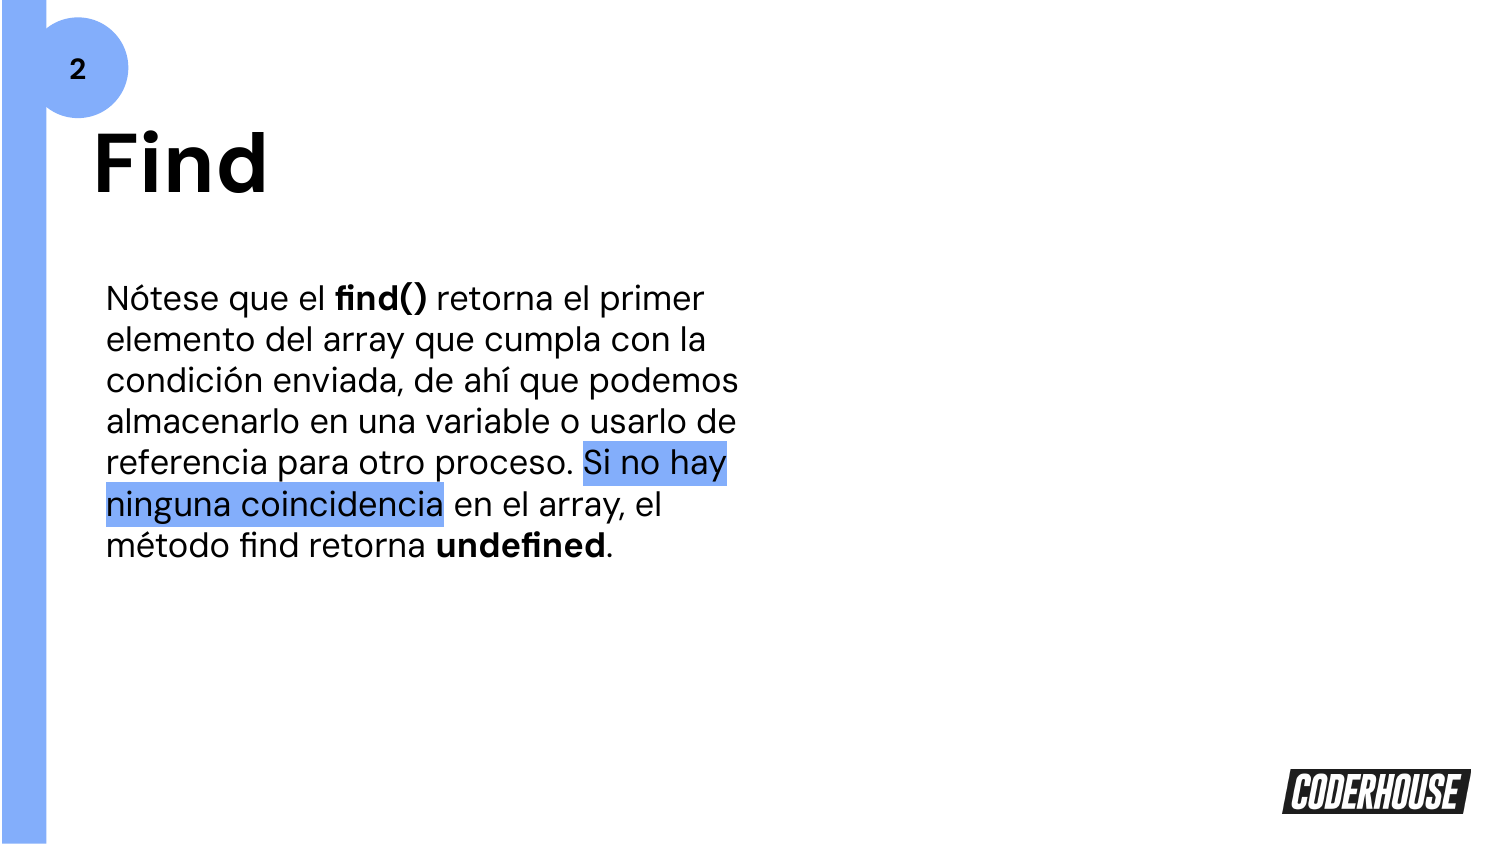

2
Find
Nótese que el find() retorna el primer elemento del array que cumpla con la condición enviada, de ahí que podemos almacenarlo en una variable o usarlo de referencia para otro proceso. Si no hay ninguna coincidencia en el array, el método find retorna undefined.